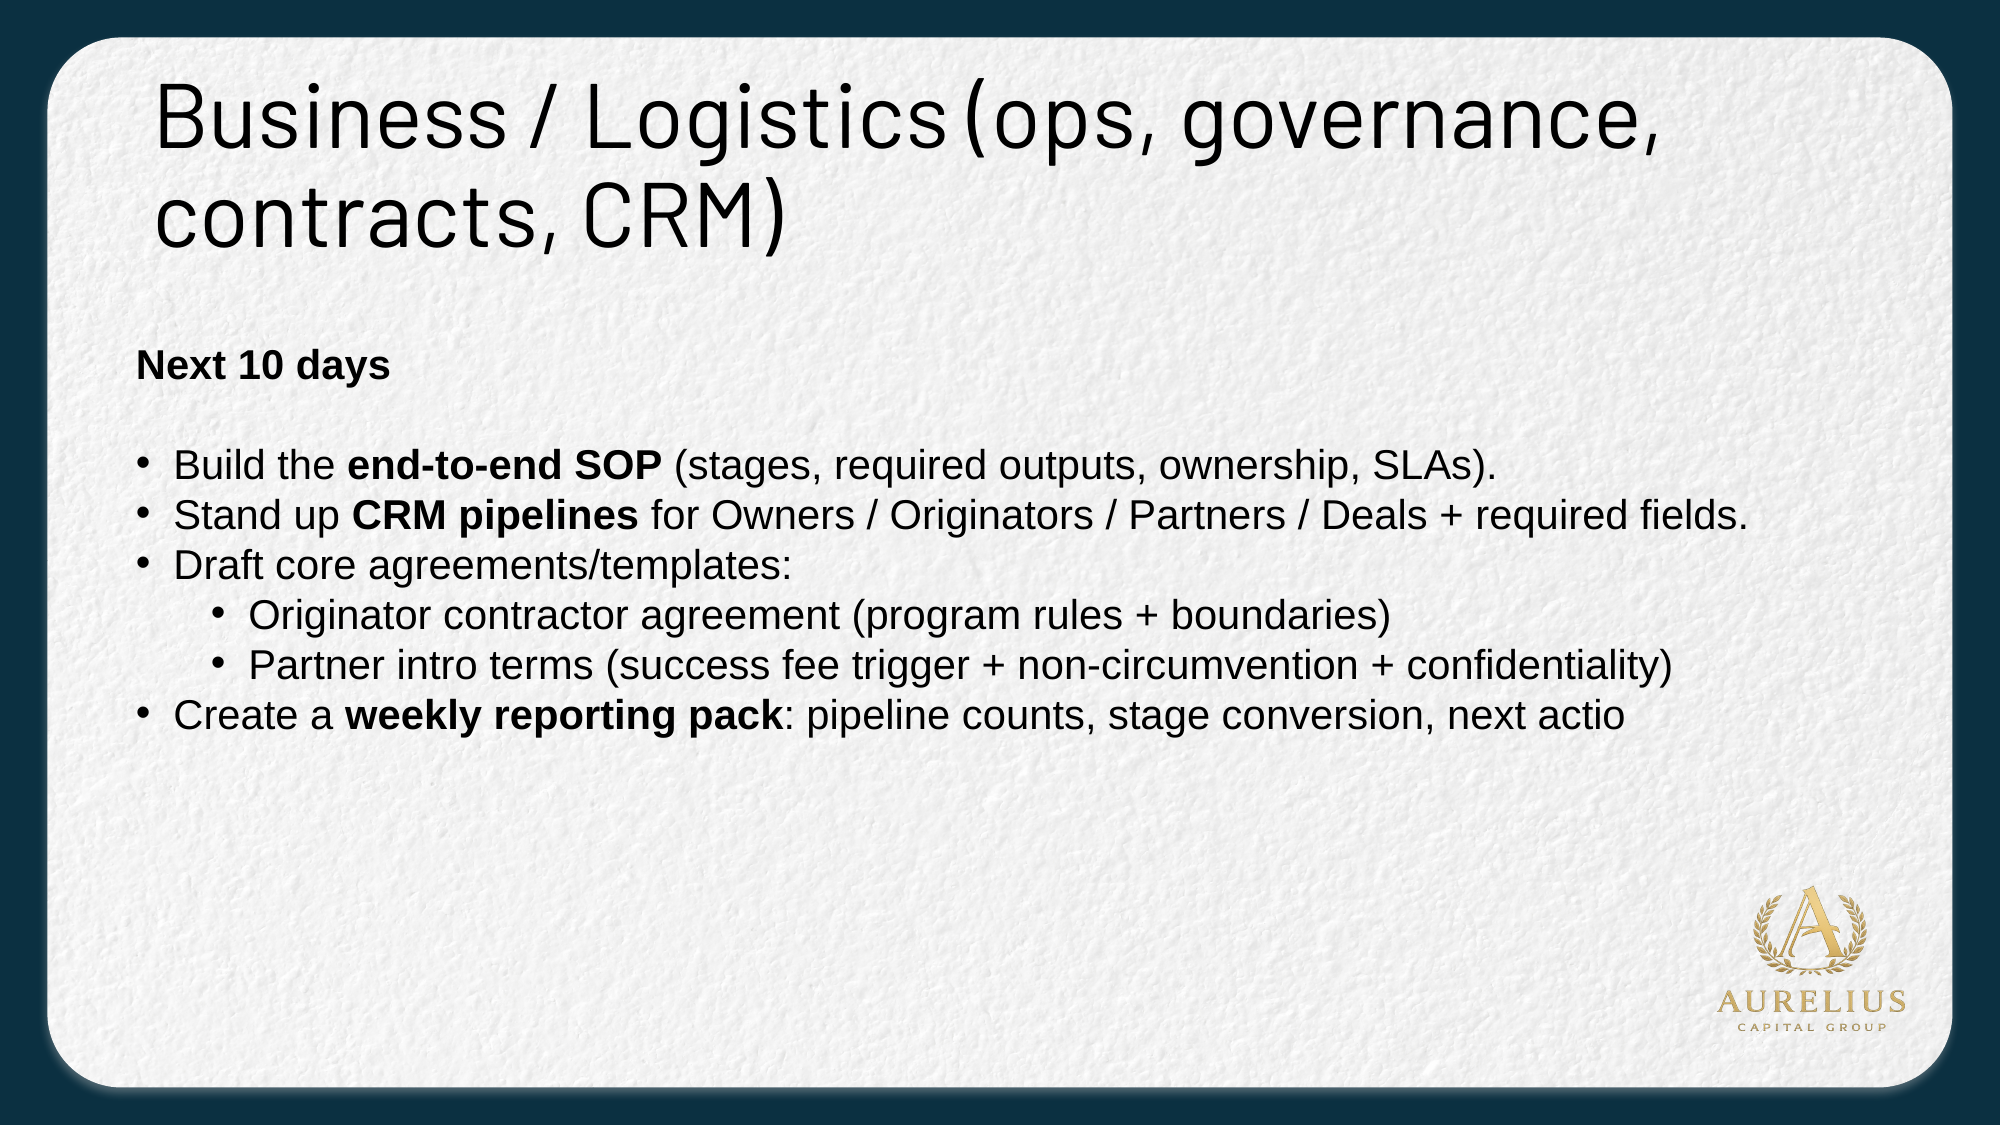

# Business / Logistics (ops, governance, contracts, CRM)
Next 10 days

Build the end-to-end SOP (stages, required outputs, ownership, SLAs).
Stand up CRM pipelines for Owners / Originators / Partners / Deals + required fields.
Draft core agreements/templates:
Originator contractor agreement (program rules + boundaries)
Partner intro terms (success fee trigger + non-circumvention + confidentiality)
Create a weekly reporting pack: pipeline counts, stage conversion, next actio